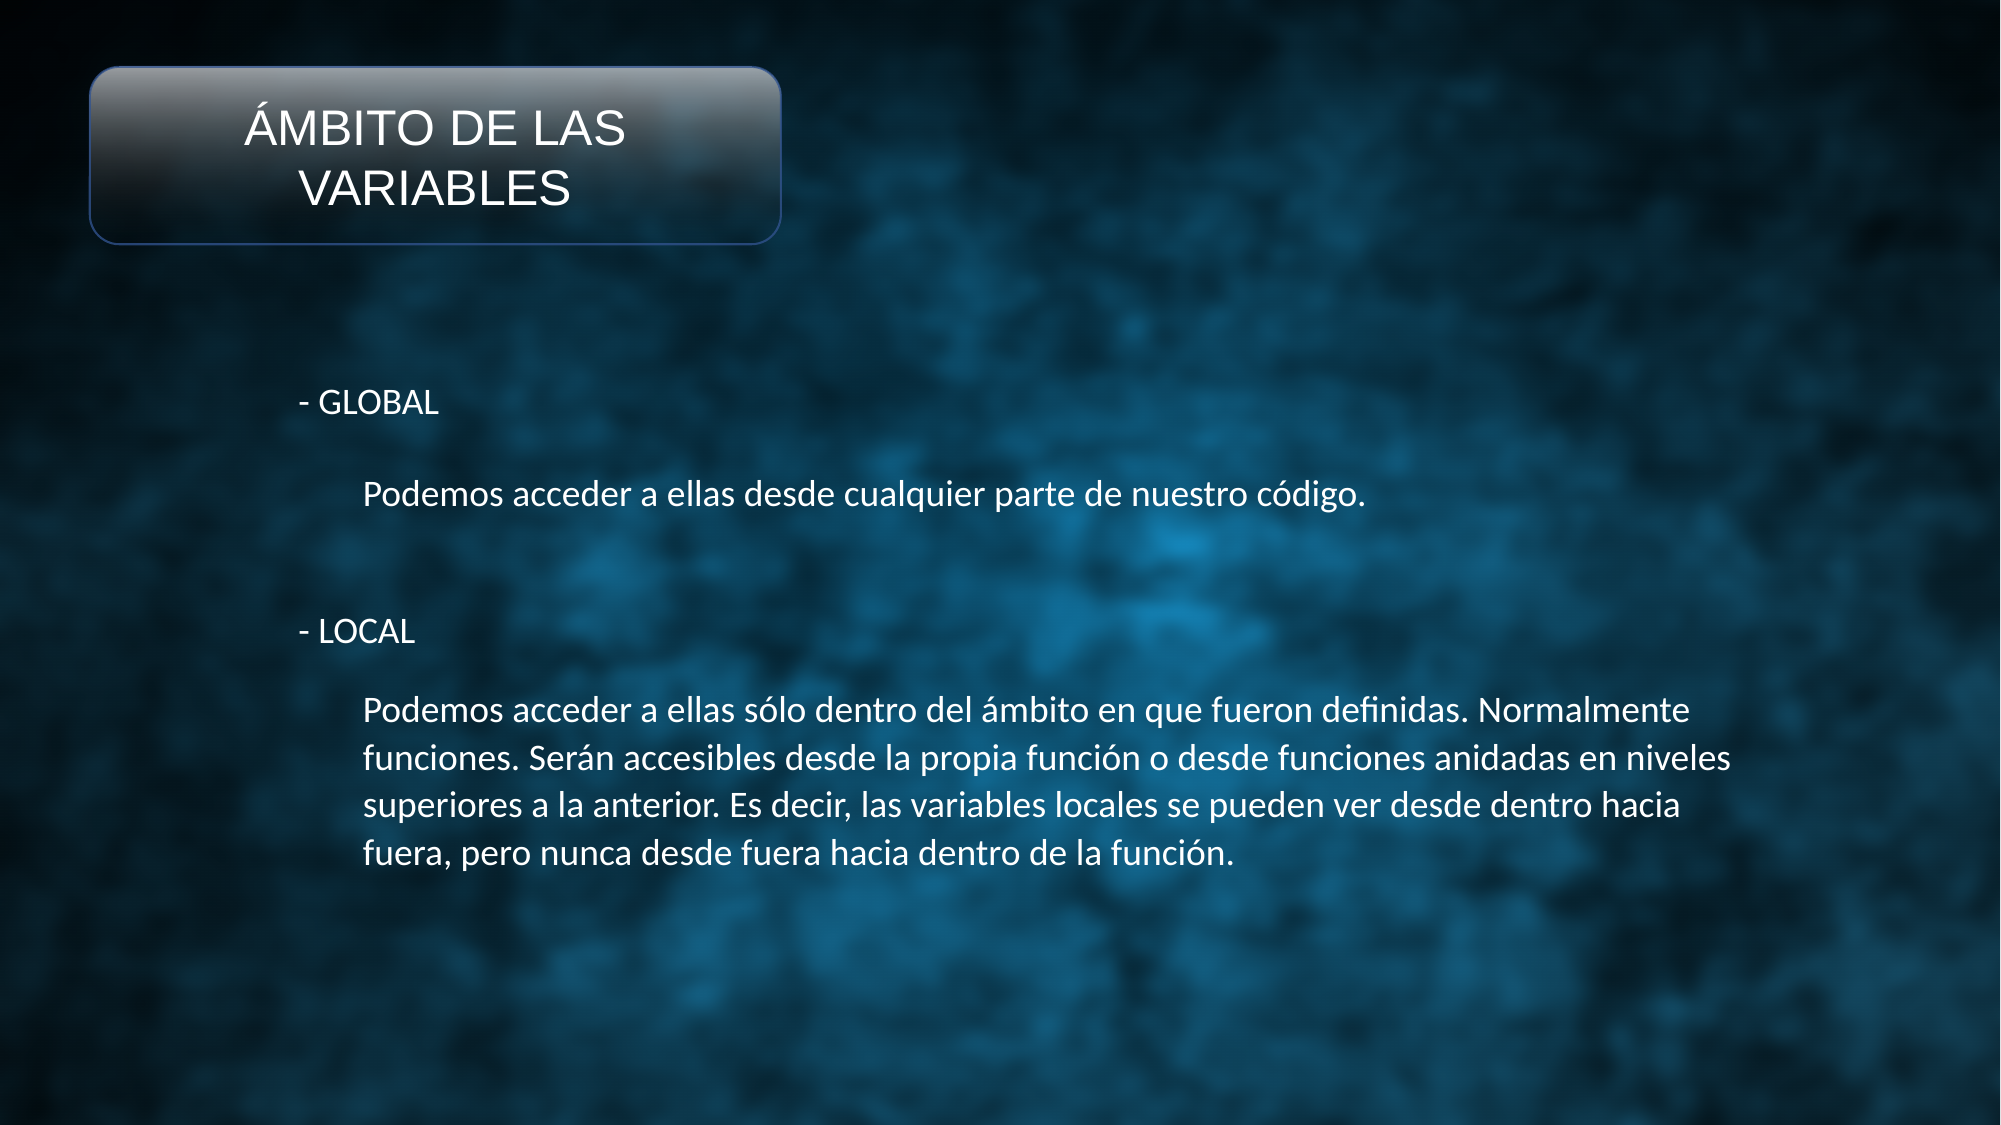

ÁMBITO DE LAS VARIABLES
- GLOBAL
Podemos acceder a ellas desde cualquier parte de nuestro código.
- LOCAL
Podemos acceder a ellas sólo dentro del ámbito en que fueron definidas. Normalmente funciones. Serán accesibles desde la propia función o desde funciones anidadas en niveles superiores a la anterior. Es decir, las variables locales se pueden ver desde dentro hacia fuera, pero nunca desde fuera hacia dentro de la función.